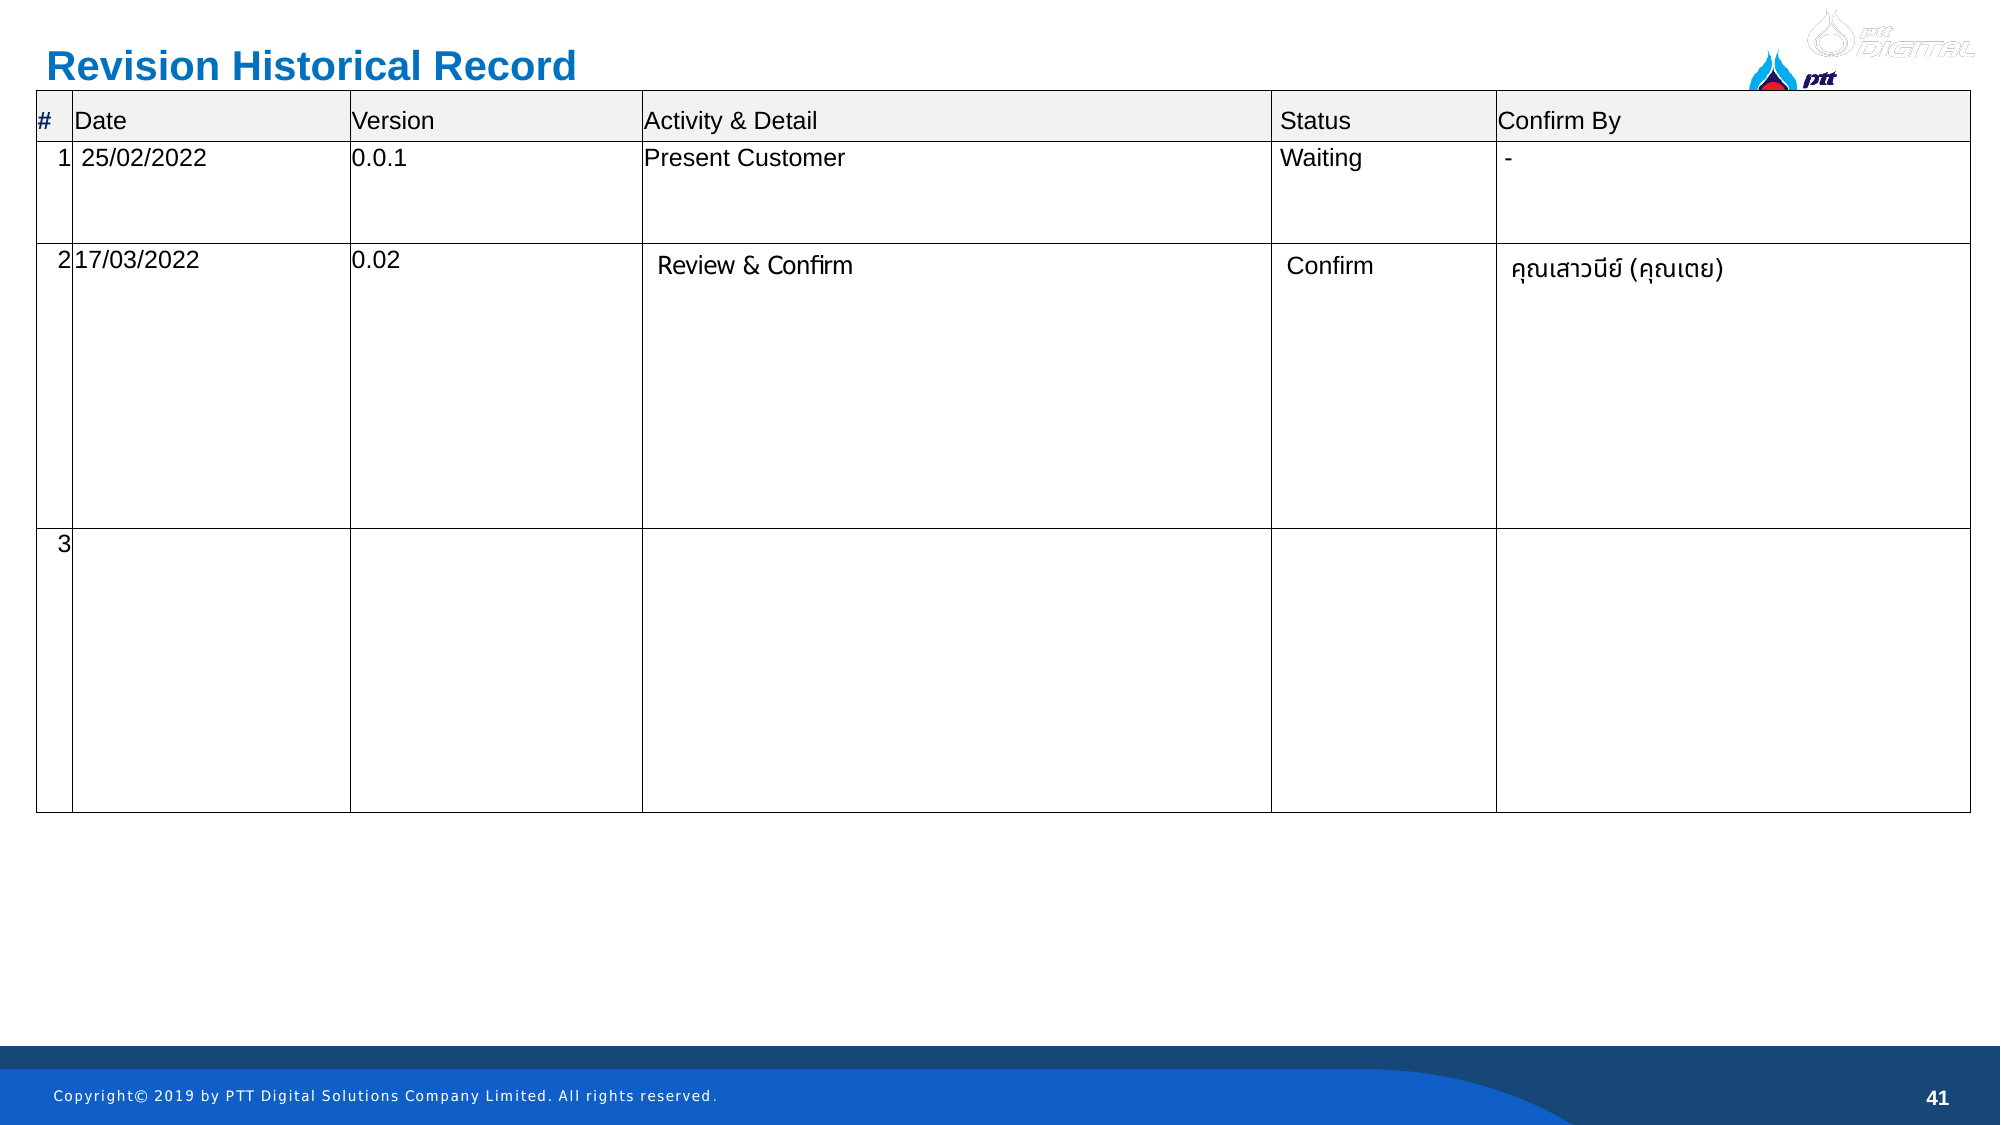

Revision Historical Record
| # | Date | Version | Activity & Detail | Status | Confirm By |
| --- | --- | --- | --- | --- | --- |
| 1 | 25/02/2022 | 0.0.1 | Present Customer | Waiting | - |
| 2 | 17/03/2022 | 0.02 | Review & Confirm​ | ​Confirm | คุณเสาวนีย์ (คุณเตย)​ |
| 3 |  |  |  |  |  |
41